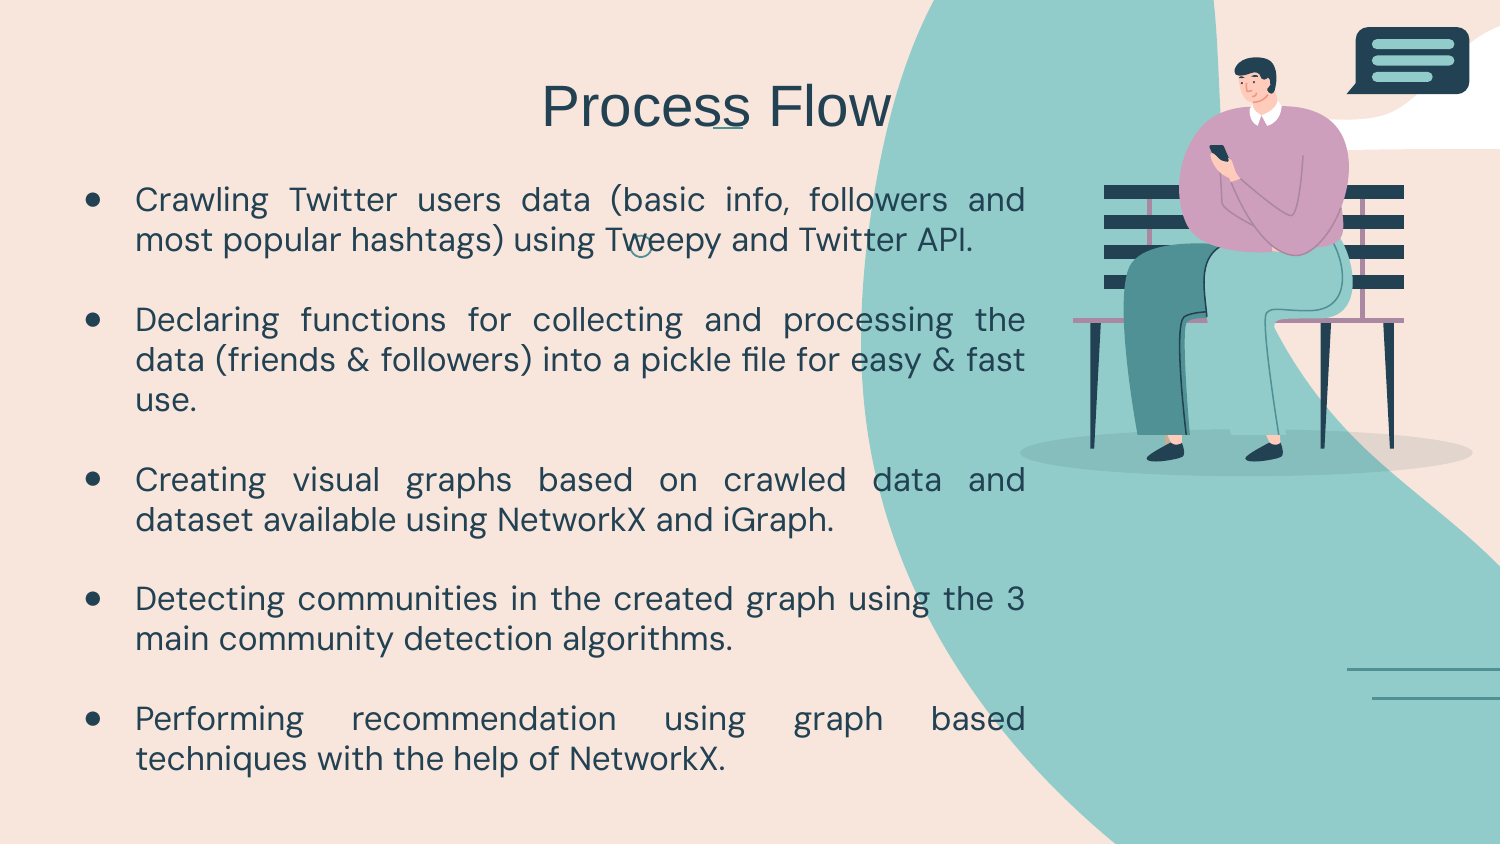

# Process Flow
Crawling Twitter users data (basic info, followers and most popular hashtags) using Tweepy and Twitter API.

Declaring functions for collecting and processing the data (friends & followers) into a pickle file for easy & fast use.

Creating visual graphs based on crawled data and dataset available using NetworkX and iGraph.

Detecting communities in the created graph using the 3 main community detection algorithms.

Performing recommendation using graph based techniques with the help of NetworkX.